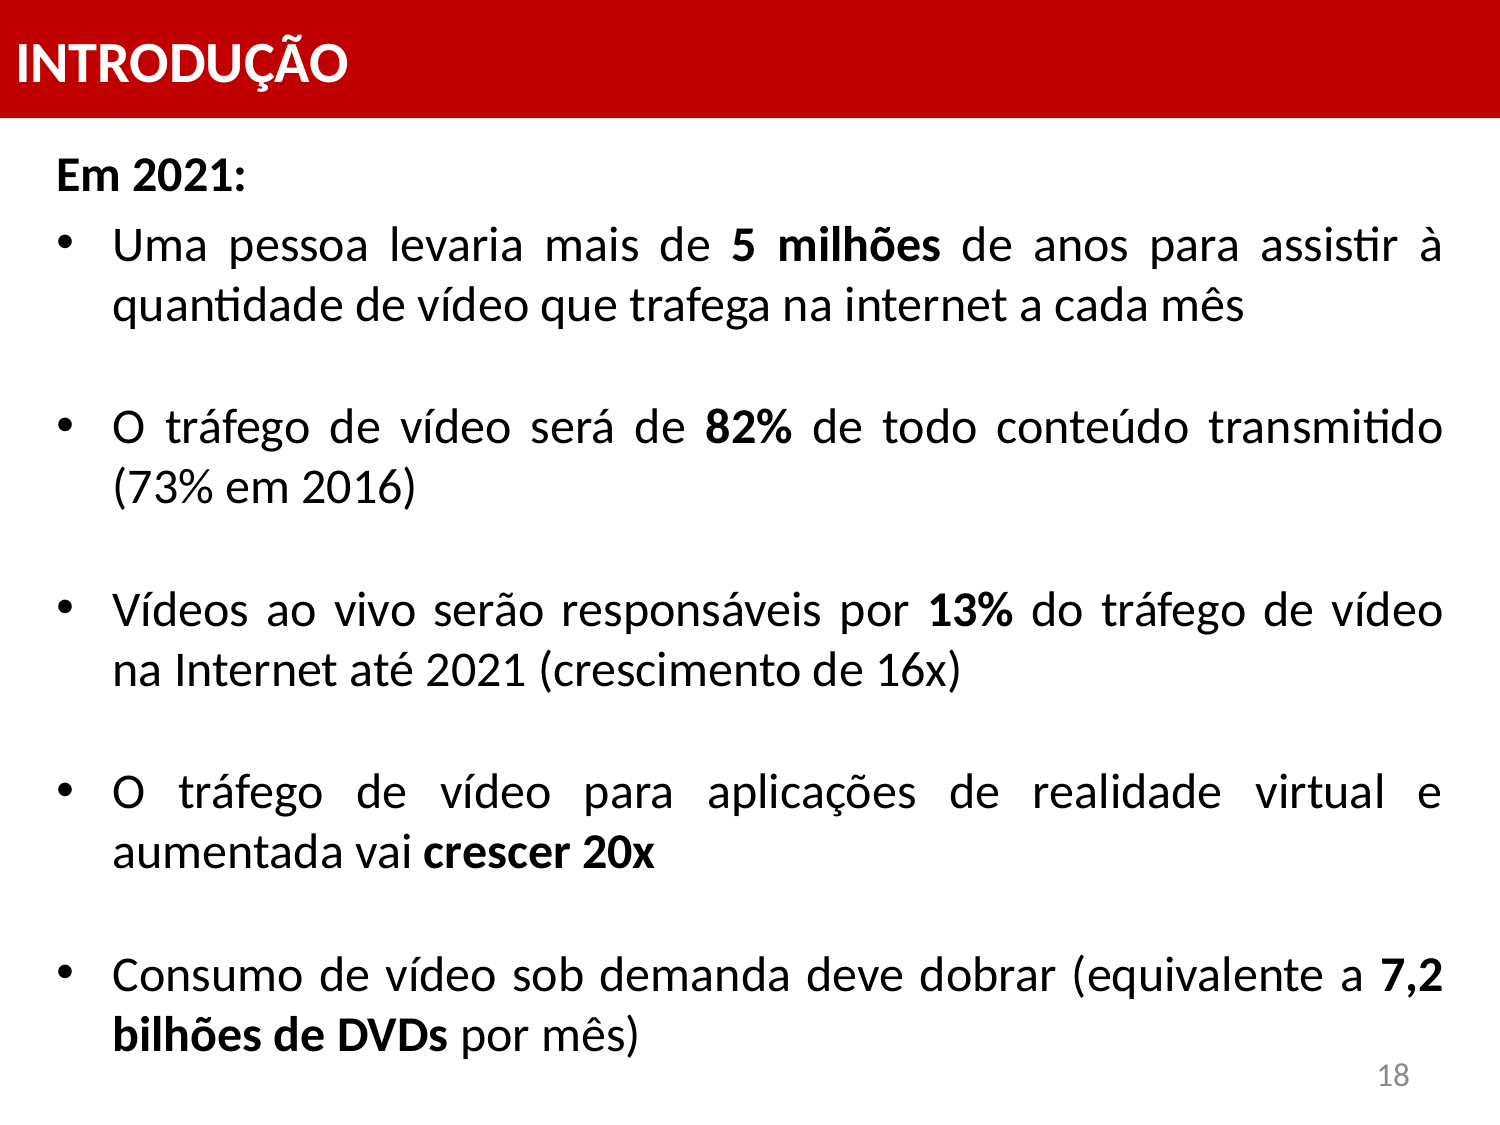

# INTRODUÇÃO
Em 2021:
Uma pessoa levaria mais de 5 milhões de anos para assistir à quantidade de vídeo que trafega na internet a cada mês

O tráfego de vídeo será de 82% de todo conteúdo transmitido (73% em 2016)

Vídeos ao vivo serão responsáveis ​​por 13% do tráfego de vídeo na Internet até 2021 (crescimento de 16x)

O tráfego de vídeo para aplicações de realidade virtual e aumentada vai crescer 20x

Consumo de vídeo sob demanda deve dobrar (equivalente a 7,2 bilhões de DVDs por mês)
18